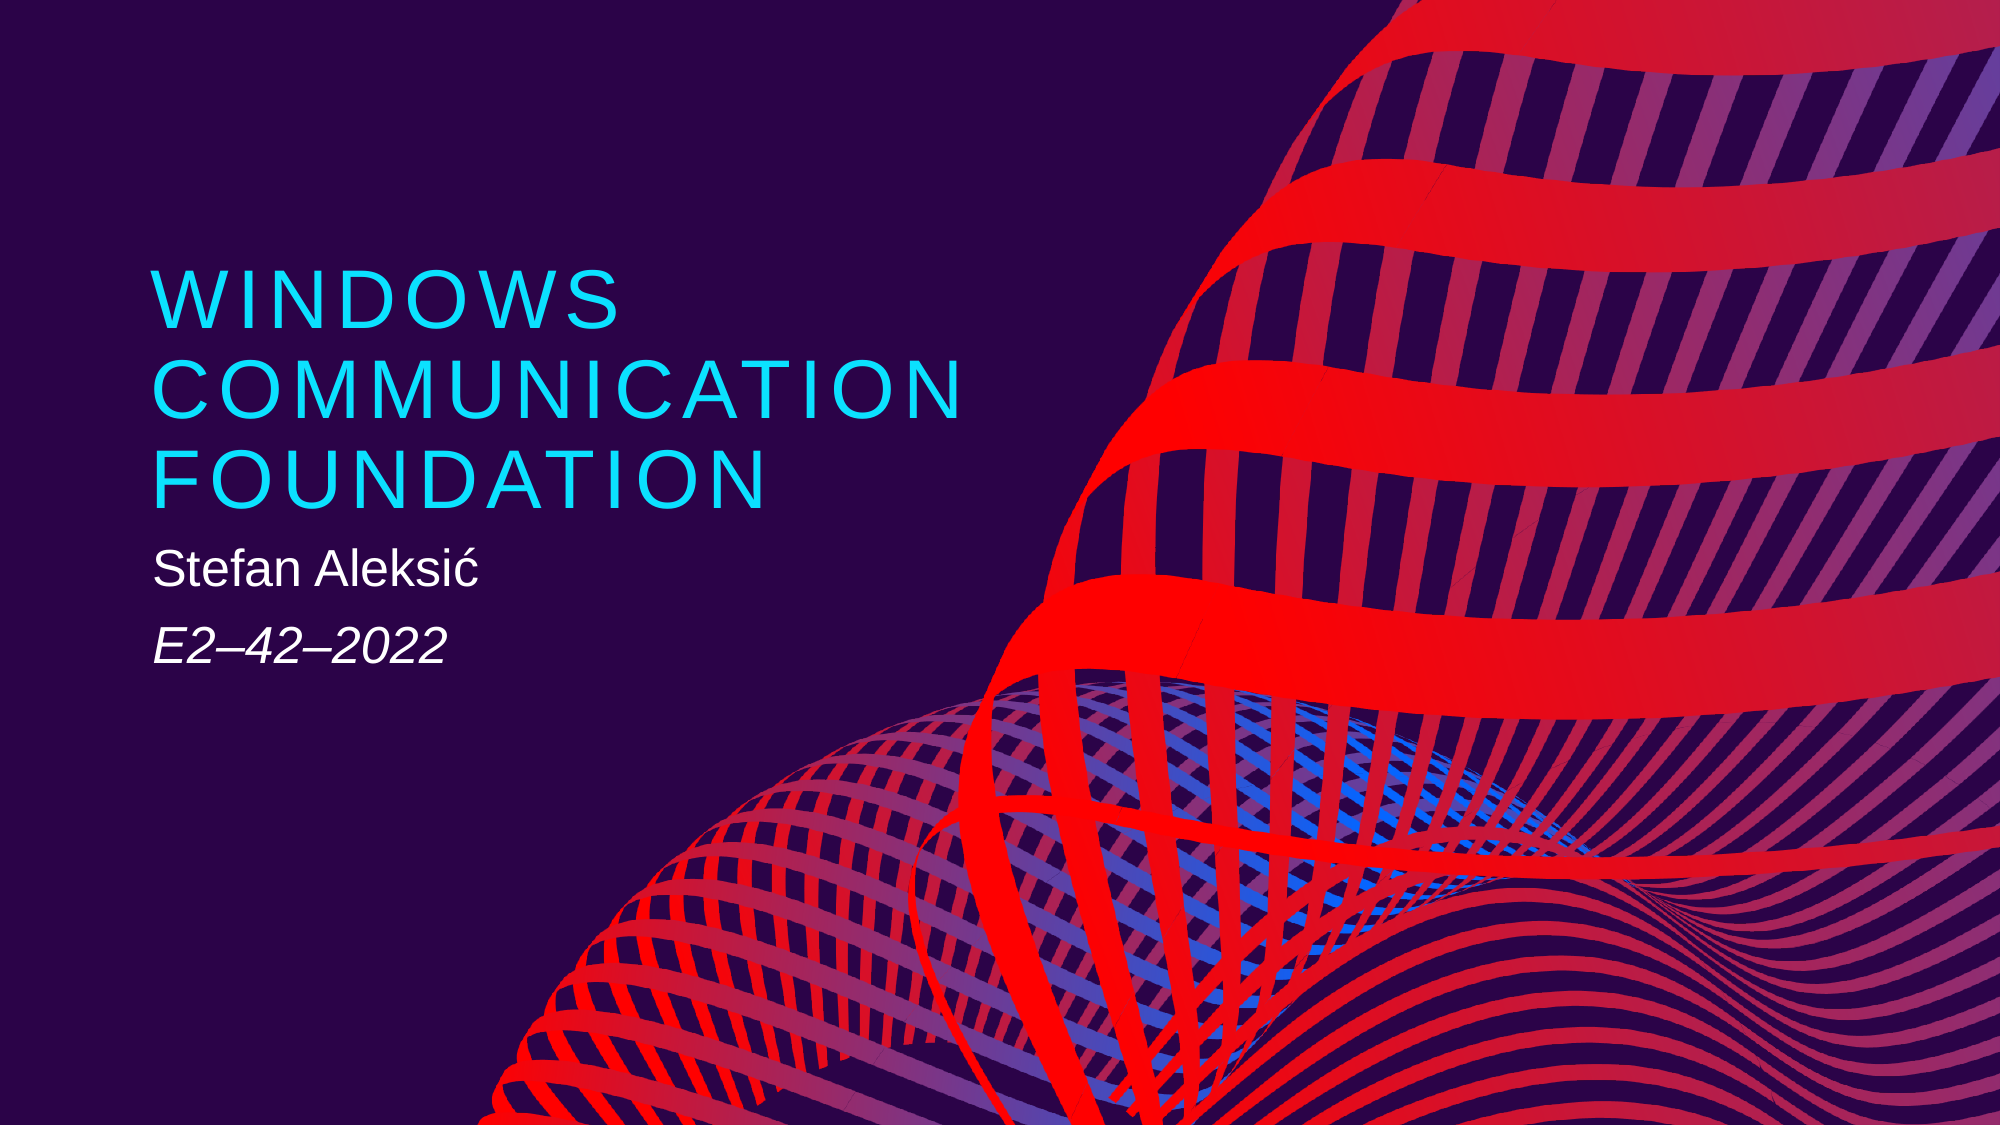

# Windows communication foundation
Stefan Aleksić
E2–42–2022